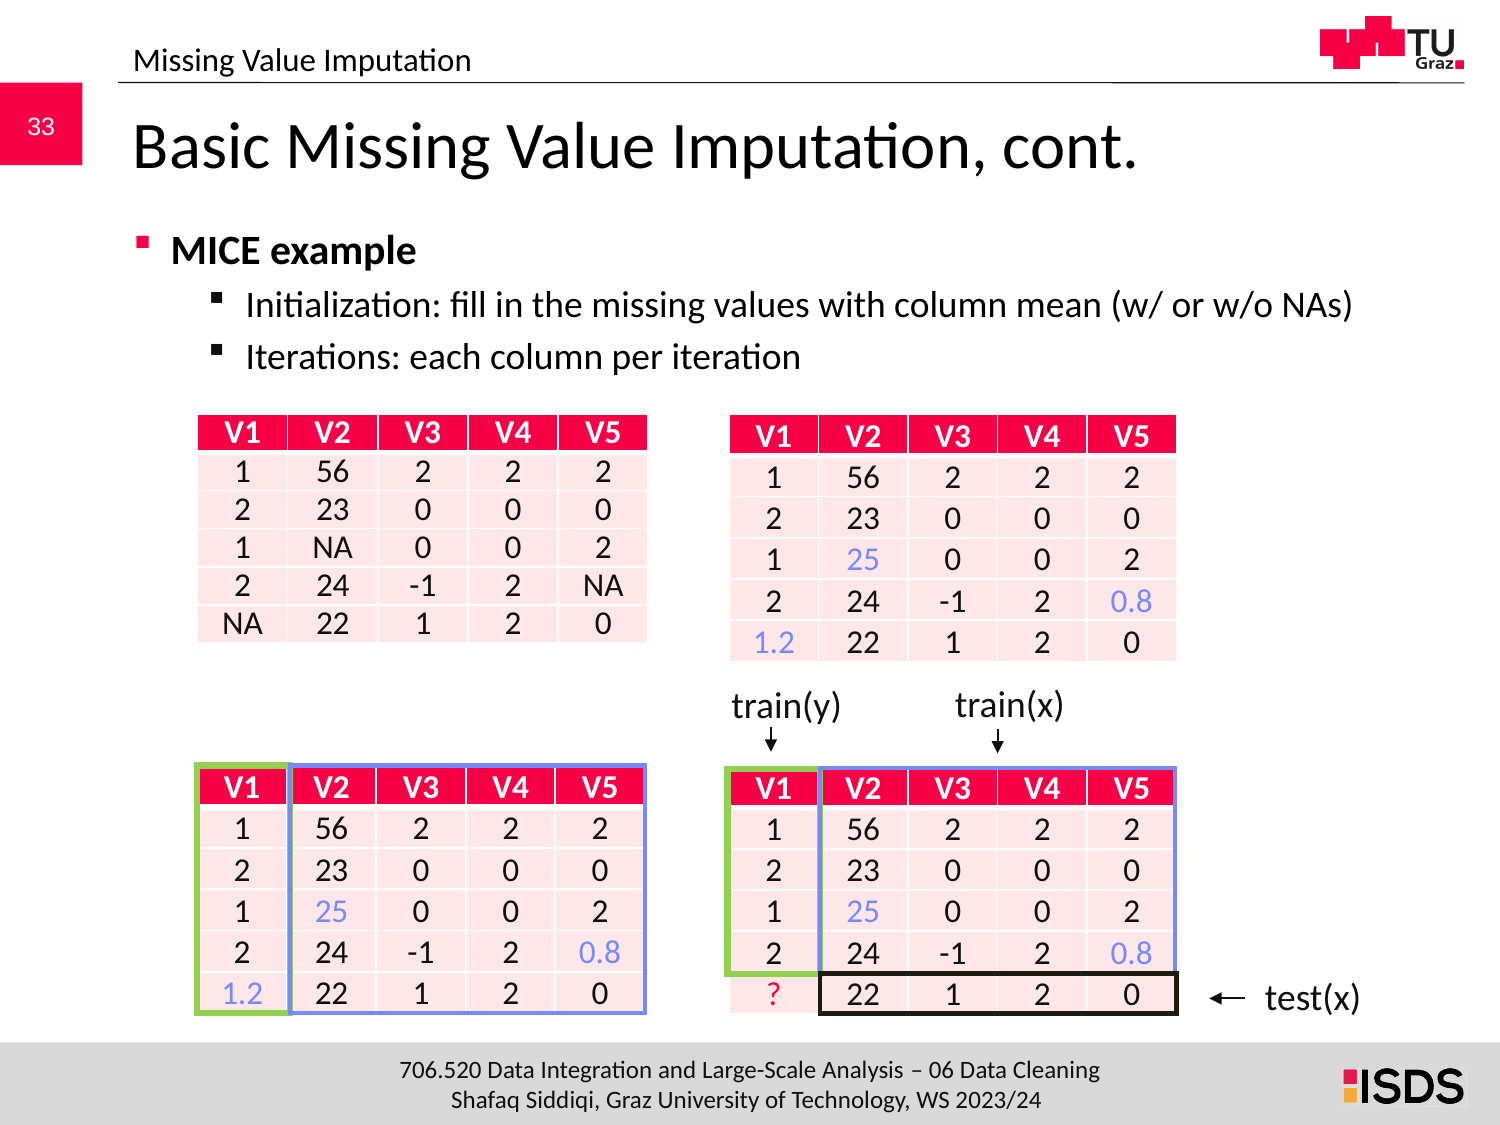

Missing Value Imputation
# Basic Missing Value Imputation, cont.
MICE example
Initialization: fill in the missing values with column mean (w/ or w/o NAs)
Iterations: each column per iteration

| V1 | V2 | V3 | V4 | V5 |
| --- | --- | --- | --- | --- |
| 1 | 56 | 2 | 2 | 2 |
| 2 | 23 | 0 | 0 | 0 |
| 1 | NA | 0 | 0 | 2 |
| 2 | 24 | -1 | 2 | NA |
| NA | 22 | 1 | 2 | 0 |
| V1 | V2 | V3 | V4 | V5 |
| --- | --- | --- | --- | --- |
| 1 | 56 | 2 | 2 | 2 |
| 2 | 23 | 0 | 0 | 0 |
| 1 | 25 | 0 | 0 | 2 |
| 2 | 24 | -1 | 2 | 0.8 |
| 1.2 | 22 | 1 | 2 | 0 |
train(x)
train(y)
| V1 | V2 | V3 | V4 | V5 |
| --- | --- | --- | --- | --- |
| 1 | 56 | 2 | 2 | 2 |
| 2 | 23 | 0 | 0 | 0 |
| 1 | 25 | 0 | 0 | 2 |
| 2 | 24 | -1 | 2 | 0.8 |
| 1.2 | 22 | 1 | 2 | 0 |

| V1 | V2 | V3 | V4 | V5 |
| --- | --- | --- | --- | --- |
| 1 | 56 | 2 | 2 | 2 |
| 2 | 23 | 0 | 0 | 0 |
| 1 | 25 | 0 | 0 | 2 |
| 2 | 24 | -1 | 2 | 0.8 |
| ? | 22 | 1 | 2 | 0 |

test(x)